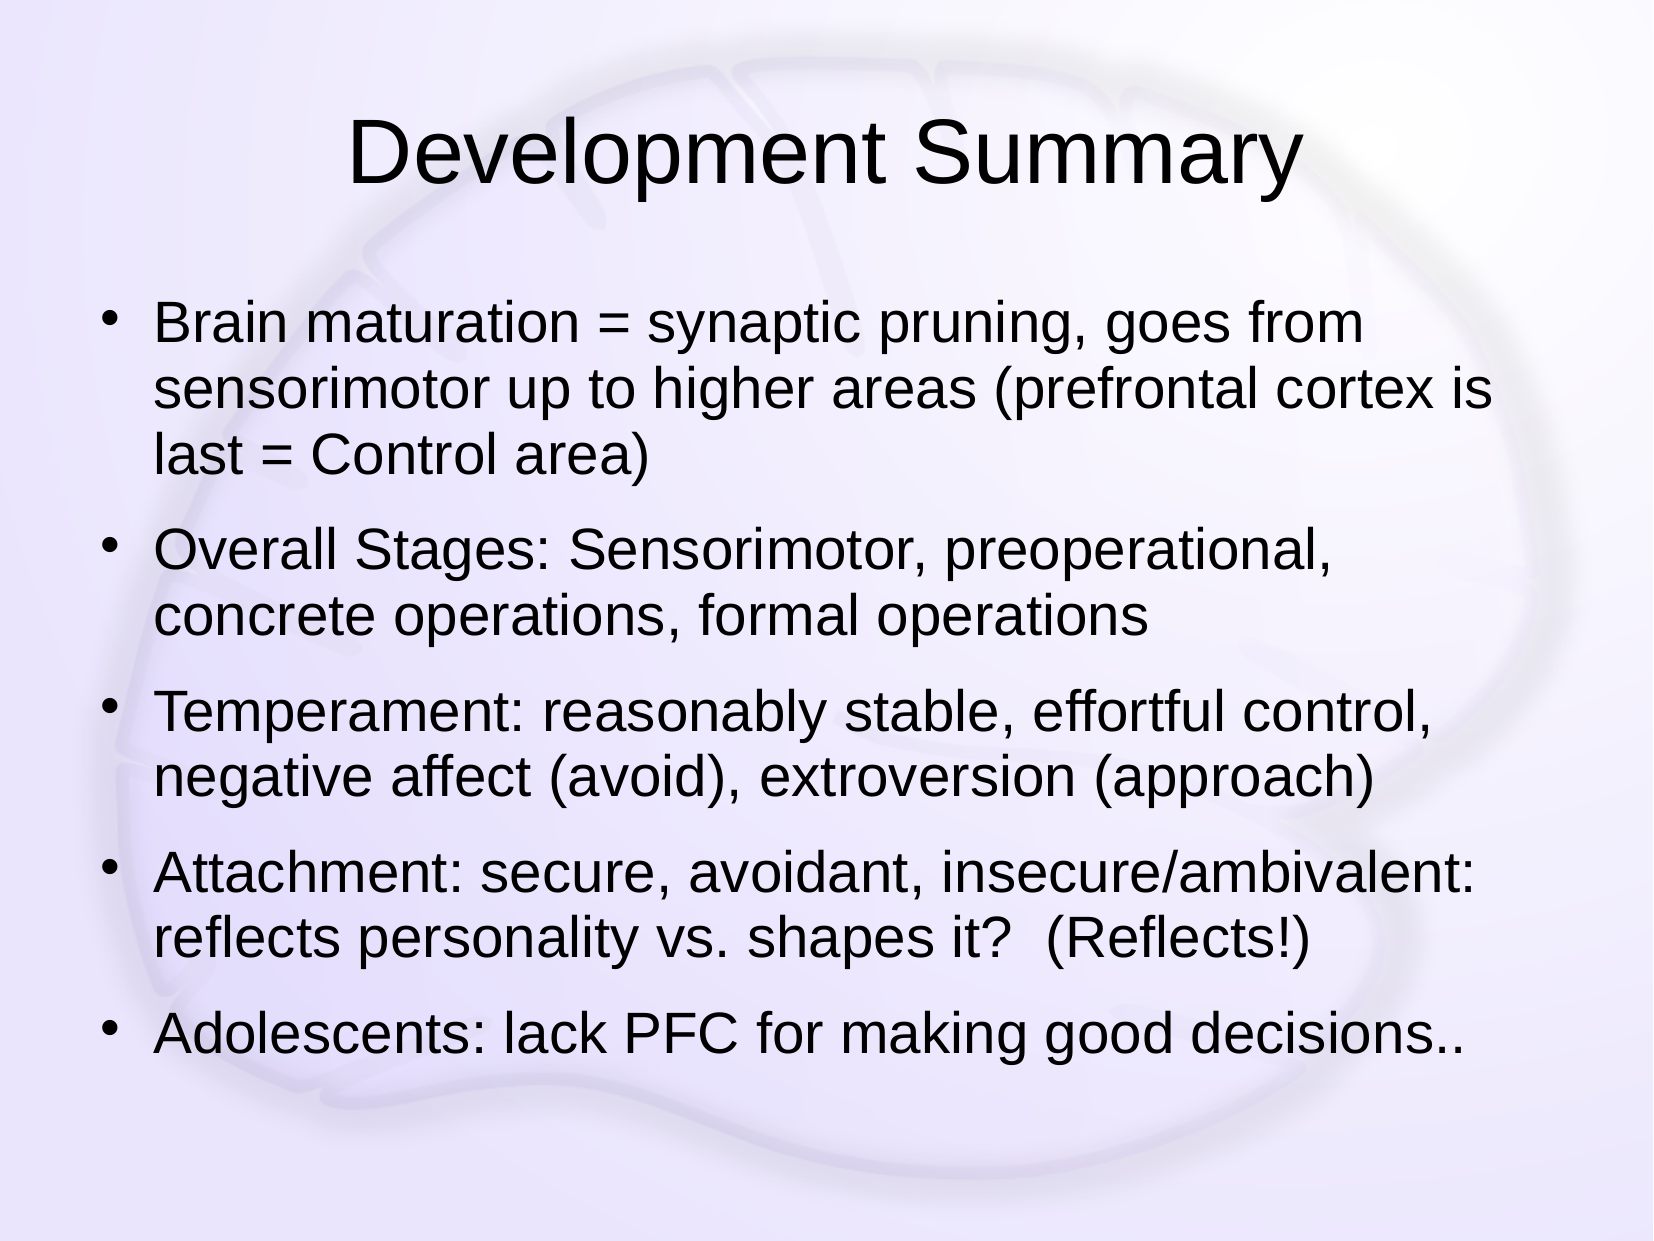

# Development Summary
Brain maturation = synaptic pruning, goes from sensorimotor up to higher areas (prefrontal cortex is last = Control area)
Overall Stages: Sensorimotor, preoperational, concrete operations, formal operations
Temperament: reasonably stable, effortful control, negative affect (avoid), extroversion (approach)
Attachment: secure, avoidant, insecure/ambivalent: reflects personality vs. shapes it?  (Reflects!)
Adolescents: lack PFC for making good decisions..